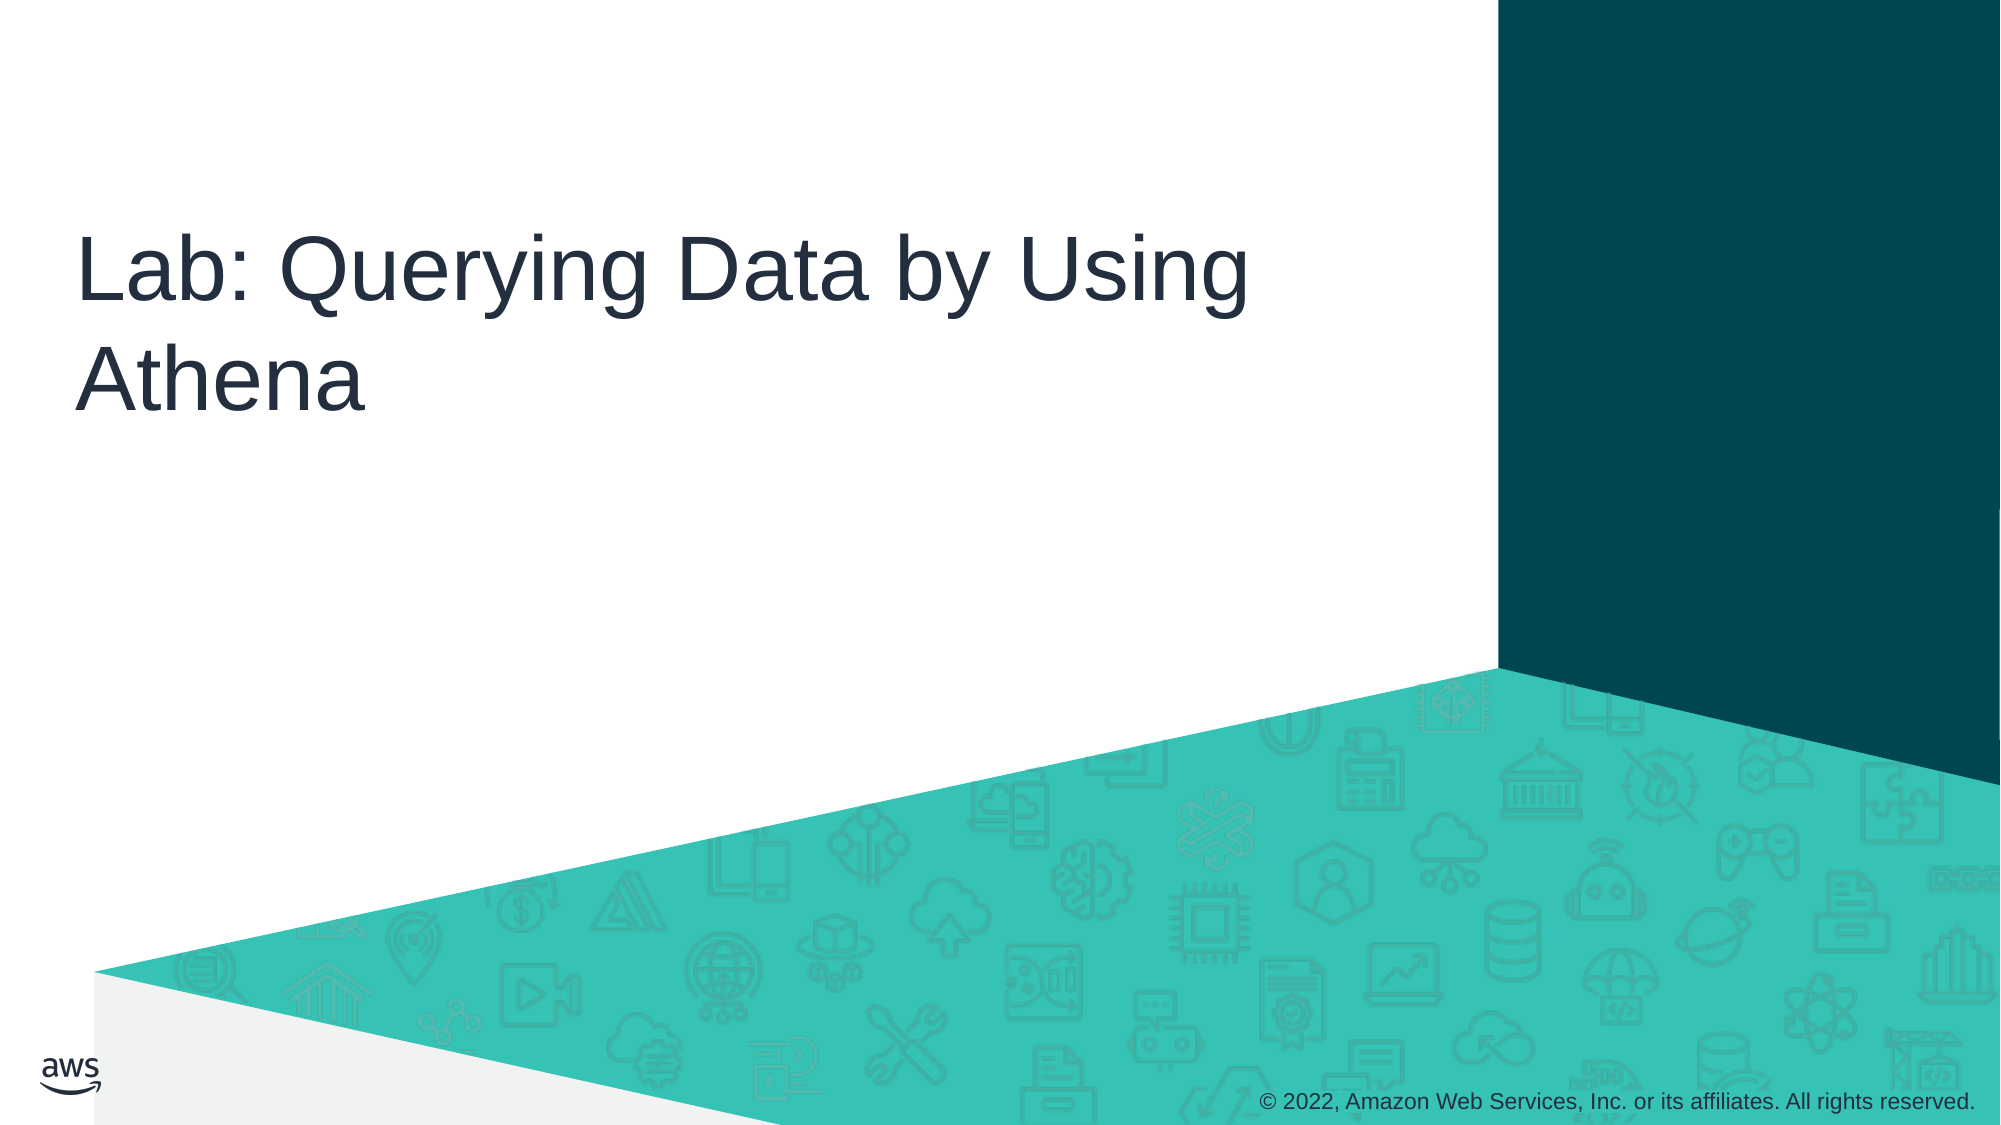

# Lab: Querying Data by Using Athena